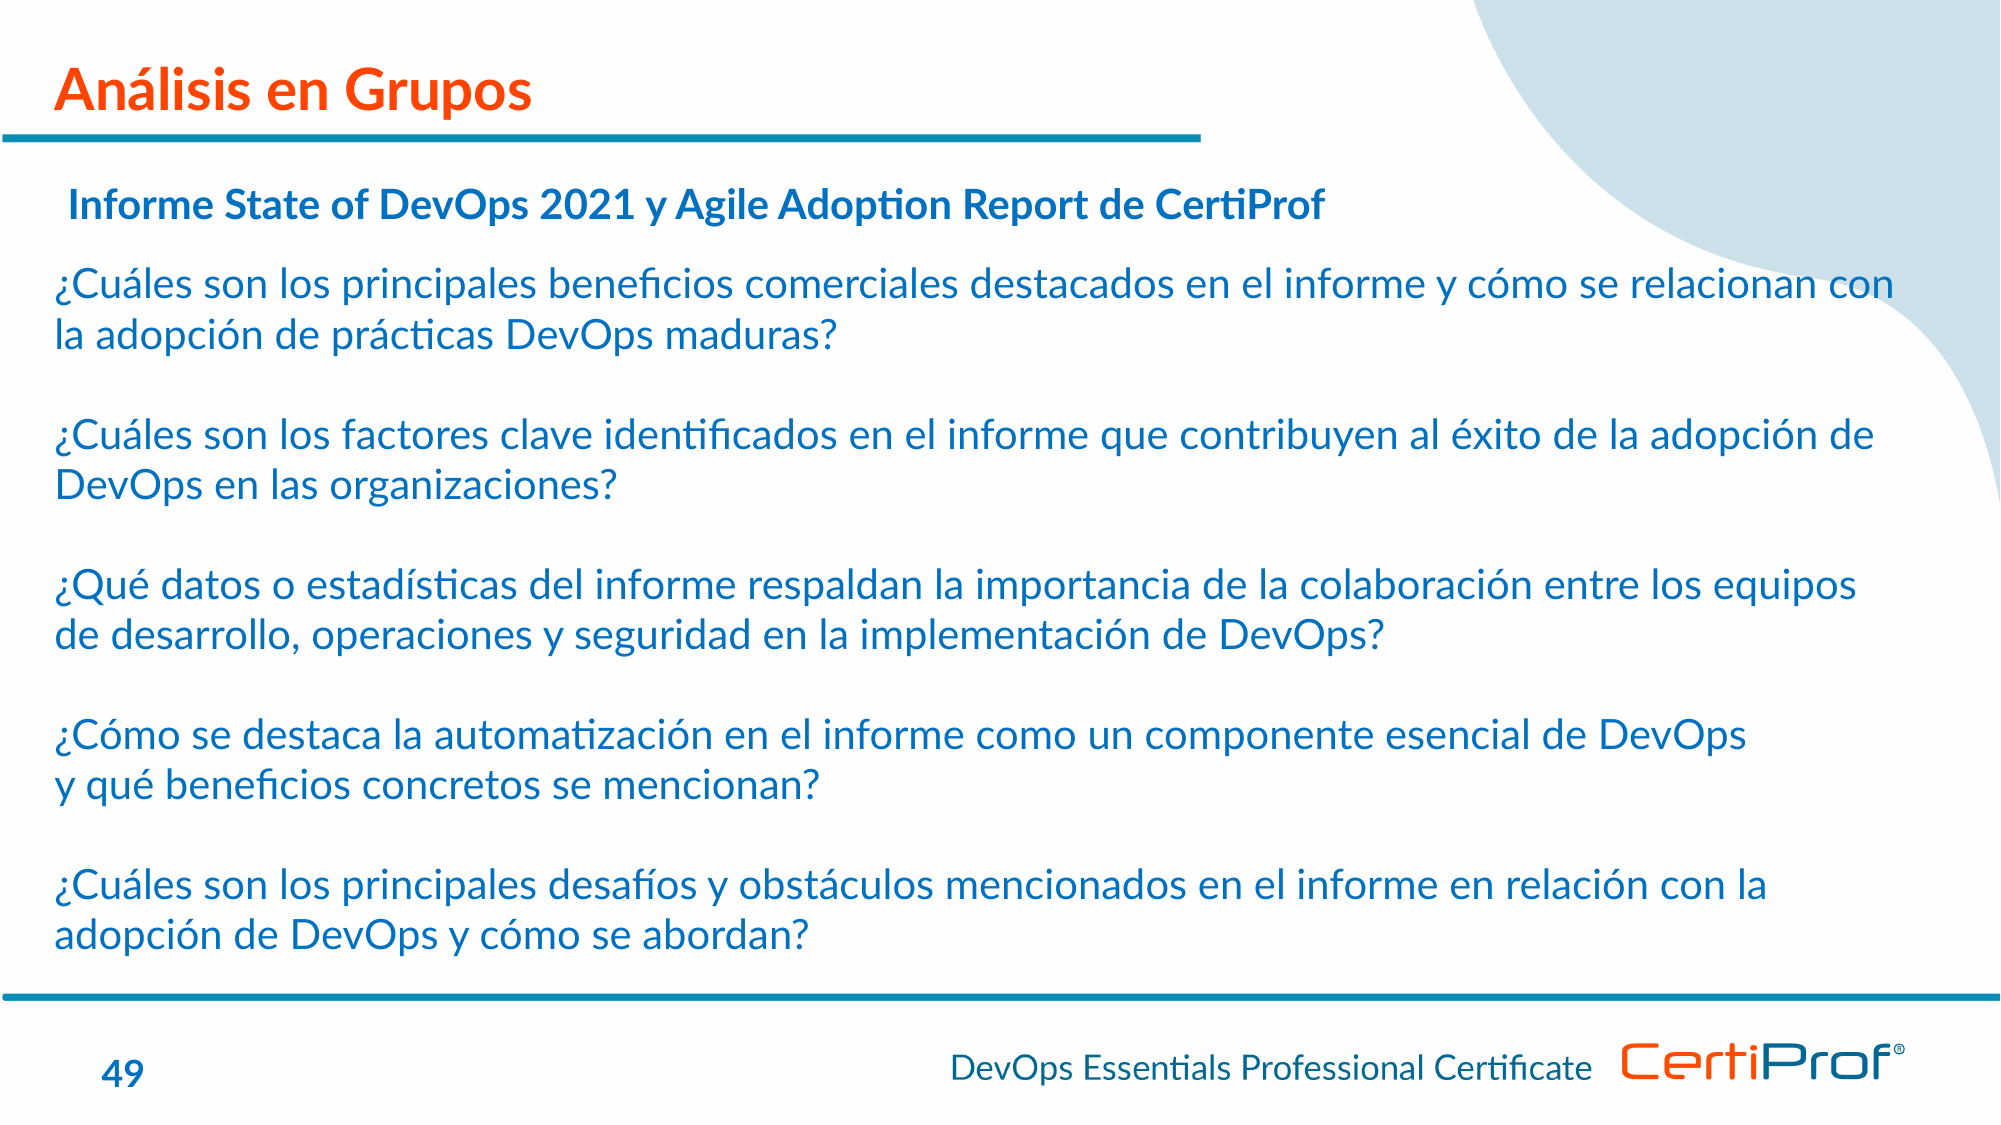

Análisis en Grupos
Informe State of DevOps 2021 y Agile Adoption Report de CertiProf

¿Cuáles son los principales beneficios comerciales destacados en el informe y cómo se relacionan con la adopción de prácticas DevOps maduras?

¿Cuáles son los factores clave identificados en el informe que contribuyen al éxito de la adopción de DevOps en las organizaciones?

¿Qué datos o estadísticas del informe respaldan la importancia de la colaboración entre los equipos de desarrollo, operaciones y seguridad en la implementación de DevOps?

¿Cómo se destaca la automatización en el informe como un componente esencial de DevOps
y qué beneficios concretos se mencionan?

¿Cuáles son los principales desafíos y obstáculos mencionados en el informe en relación con la adopción de DevOps y cómo se abordan?